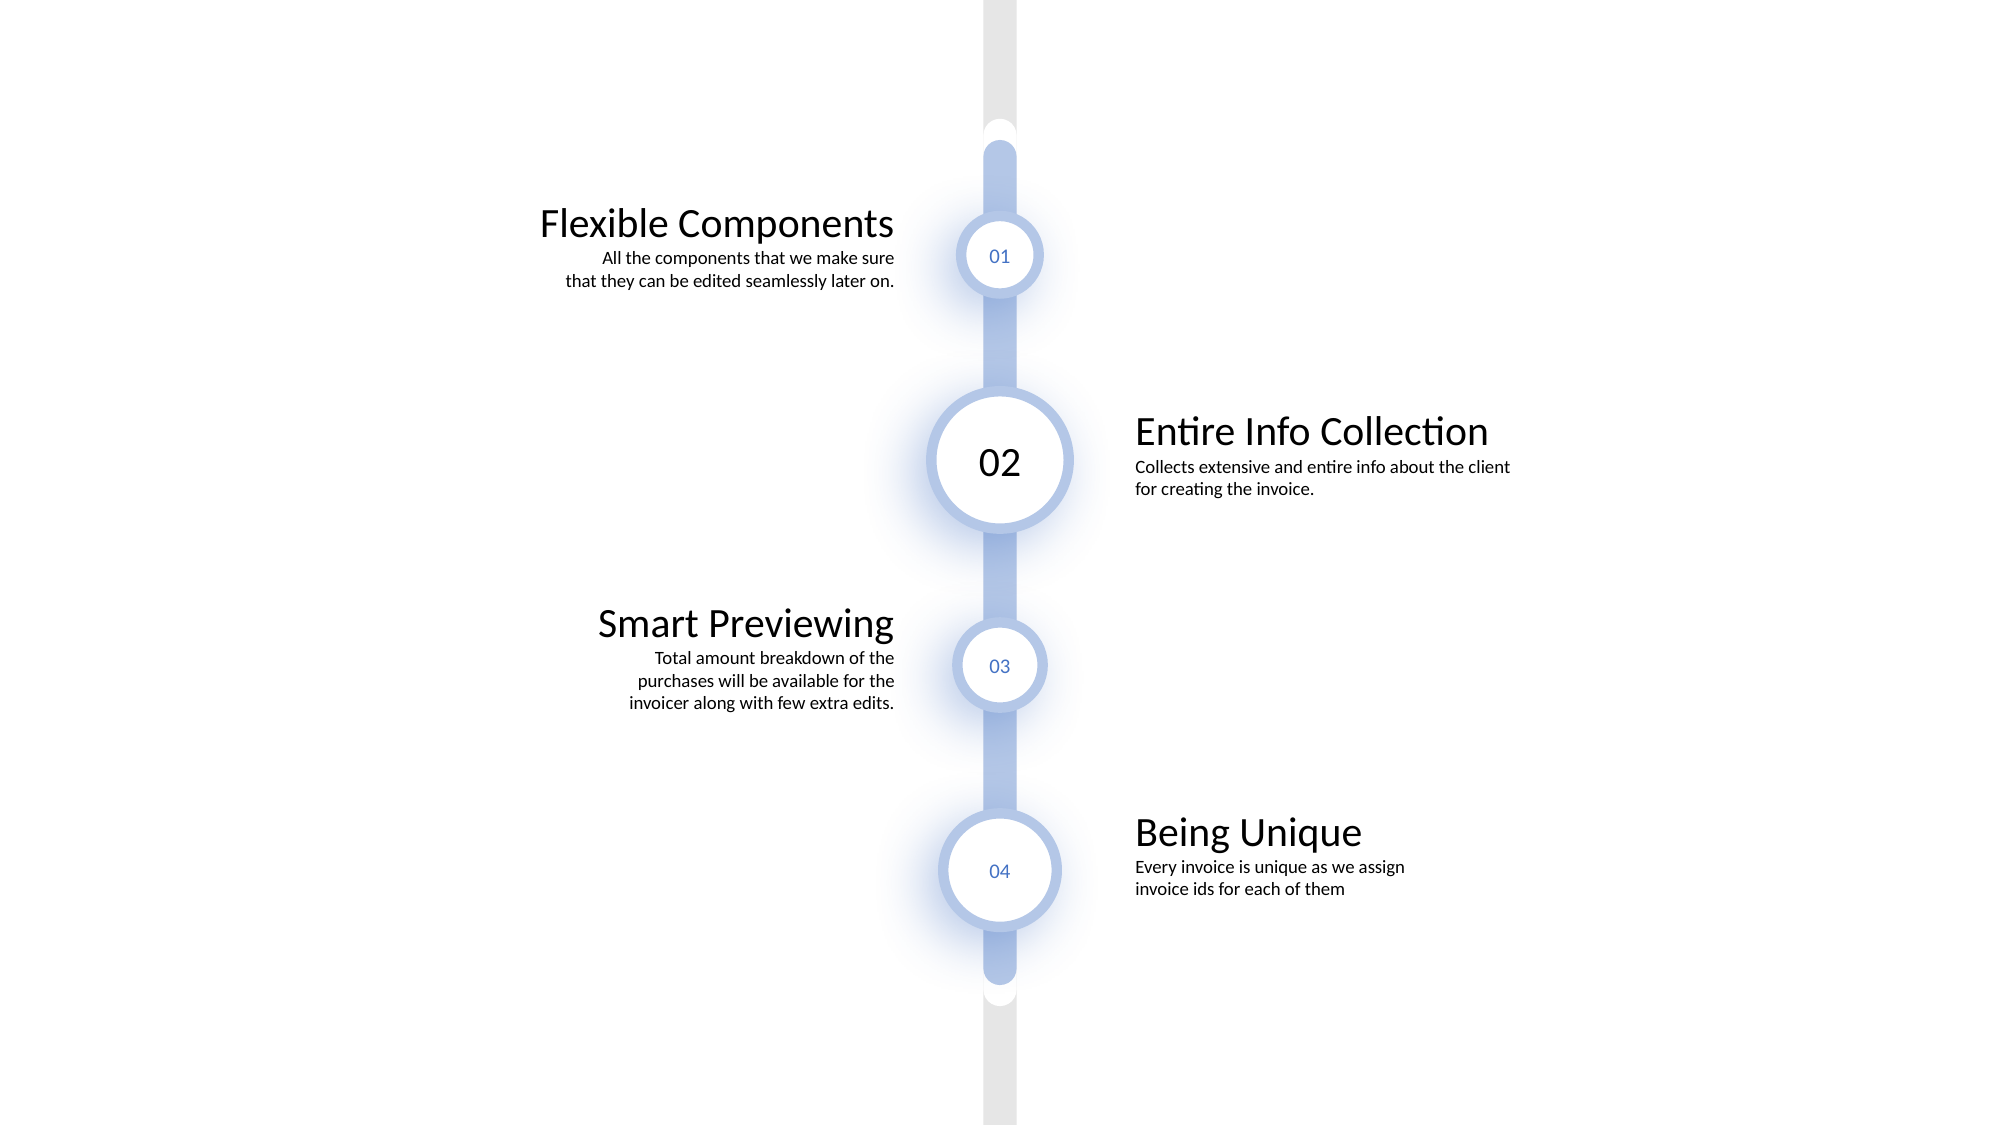

Flexible Components
All the components that we make sure
that they can be edited seamlessly later on.
01
02
Entire Info Collection
Collects extensive and entire info about the client for creating the invoice.
Smart Previewing
Total amount breakdown of the purchases will be available for the invoicer along with few extra edits.
03
Being Unique
Every invoice is unique as we assign invoice ids for each of them
04